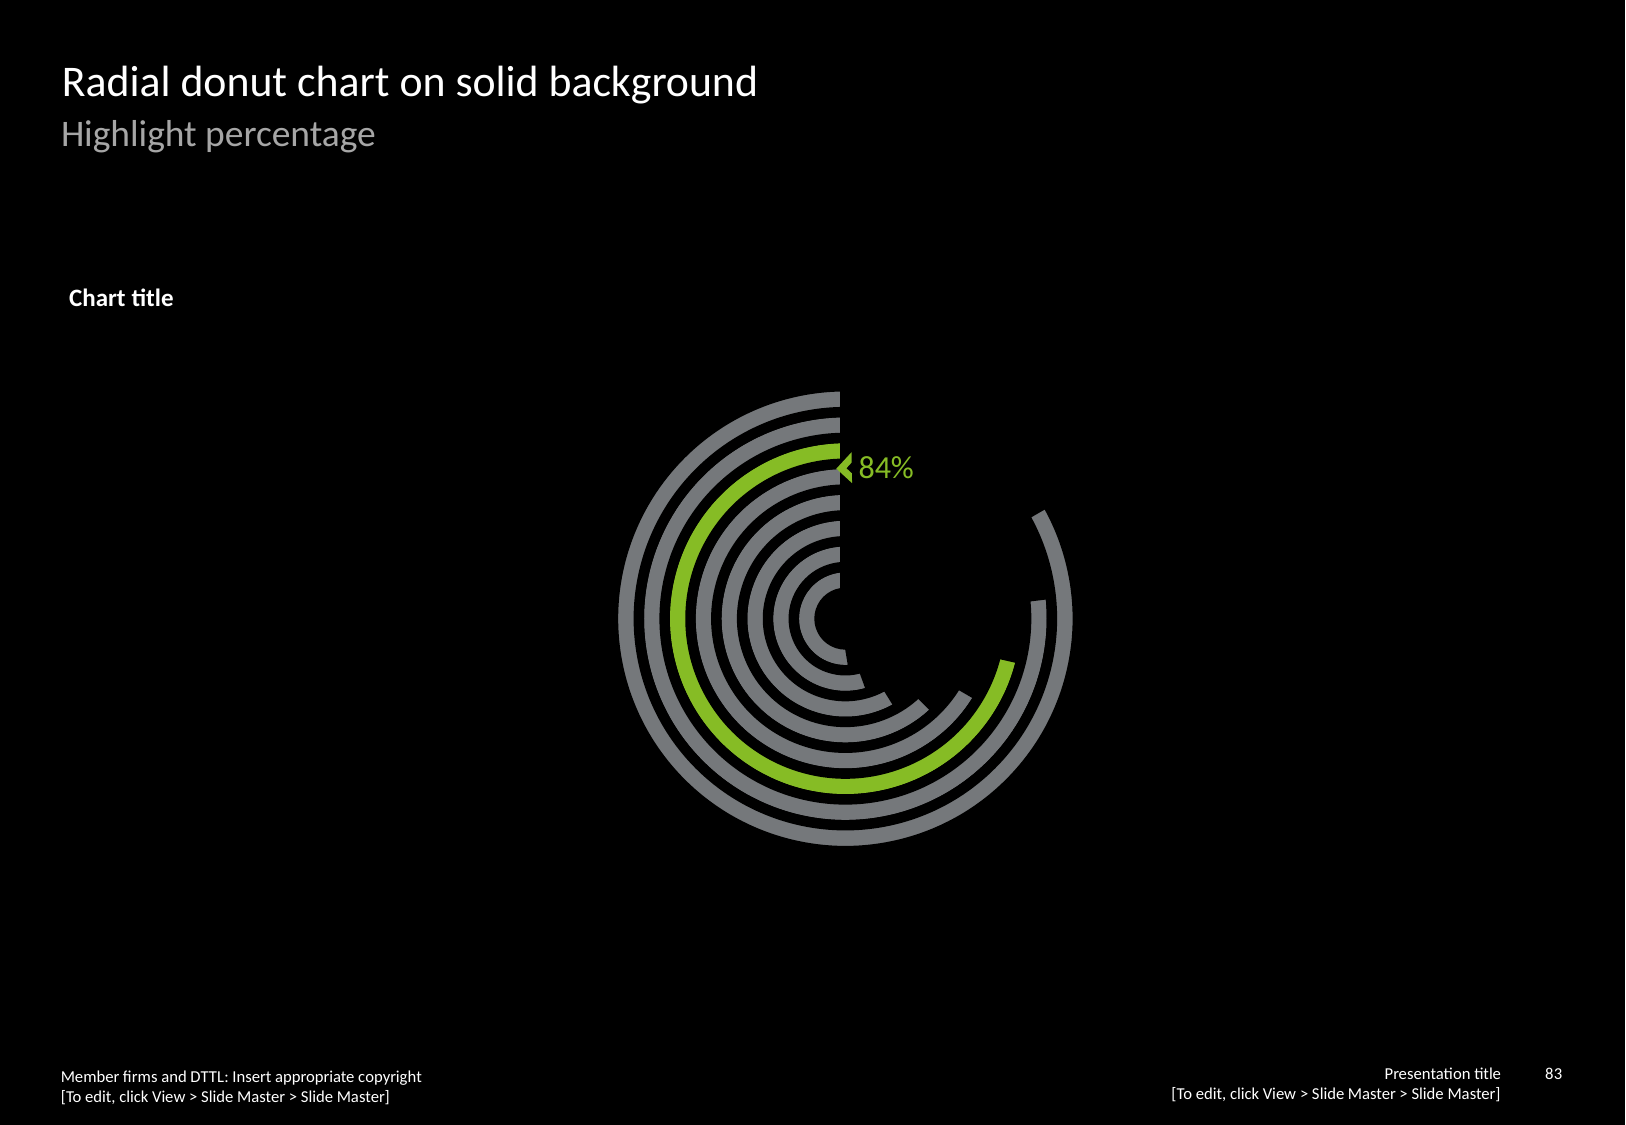

# Radial donut chart on solid background
Highlight percentage
Chart title

### Chart

| Category | Q1 | Q2 | Q3 | Q4 | Q42 | Q43 | Q44 | Q45 |
|---|---|---|---|---|---|---|---|---|
|   | 0.0 | 0.0 | 0.0 | 0.0 | 0.0 | 0.0 | 0.0 | 0.0 |
| Label A | 90.0 | 80.0 | 70.0 | 60.0 | 50.0 | 40.0 | 30.0 | 20.0 |
| Label A | 100.0 | 100.0 | 100.0 | 100.0 | 100.0 | 100.0 | 100.0 | 100.0 |
84%